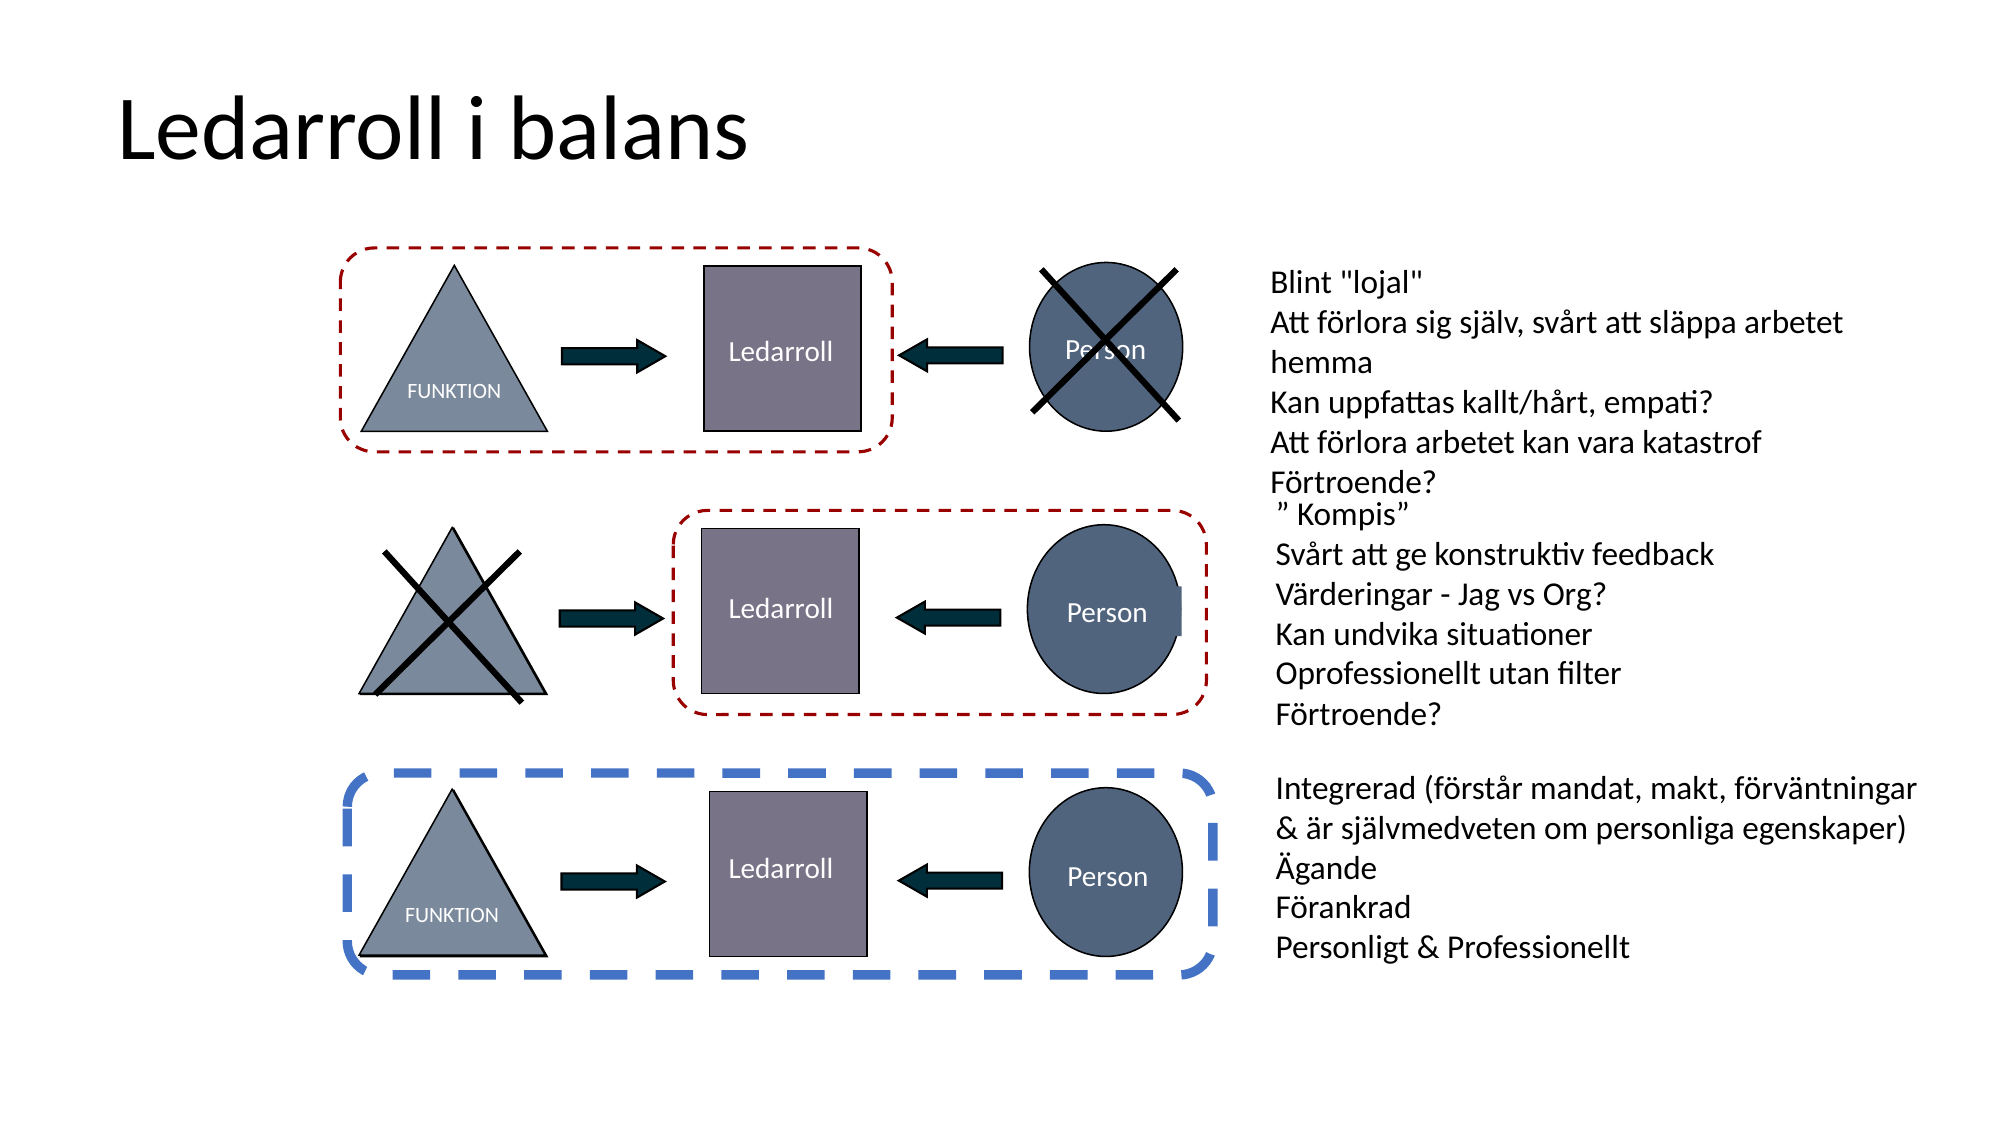

# Ledarroll i balans

Blint "lojal"
Att förlora sig själv, svårt att släppa arbetet hemma
Kan uppfattas kallt/hårt, empati?
Att förlora arbetet kan vara katastrof
Förtroende?

FUNKTION

Person
Ledarroll

” Kompis”
Svårt att ge konstruktiv feedback
Värderingar - Jag vs Org?
Kan undvika situationer
Oprofessionellt utan filter
Förtroende?

ROLL
&
FUNKTION

Ledarroll
Person

Integrerad (förstår mandat, makt, förväntningar & är självmedveten om personliga egenskaper)
Ägande
Förankrad
Personligt & Professionellt

FUNKTION

Ledarroll
Person